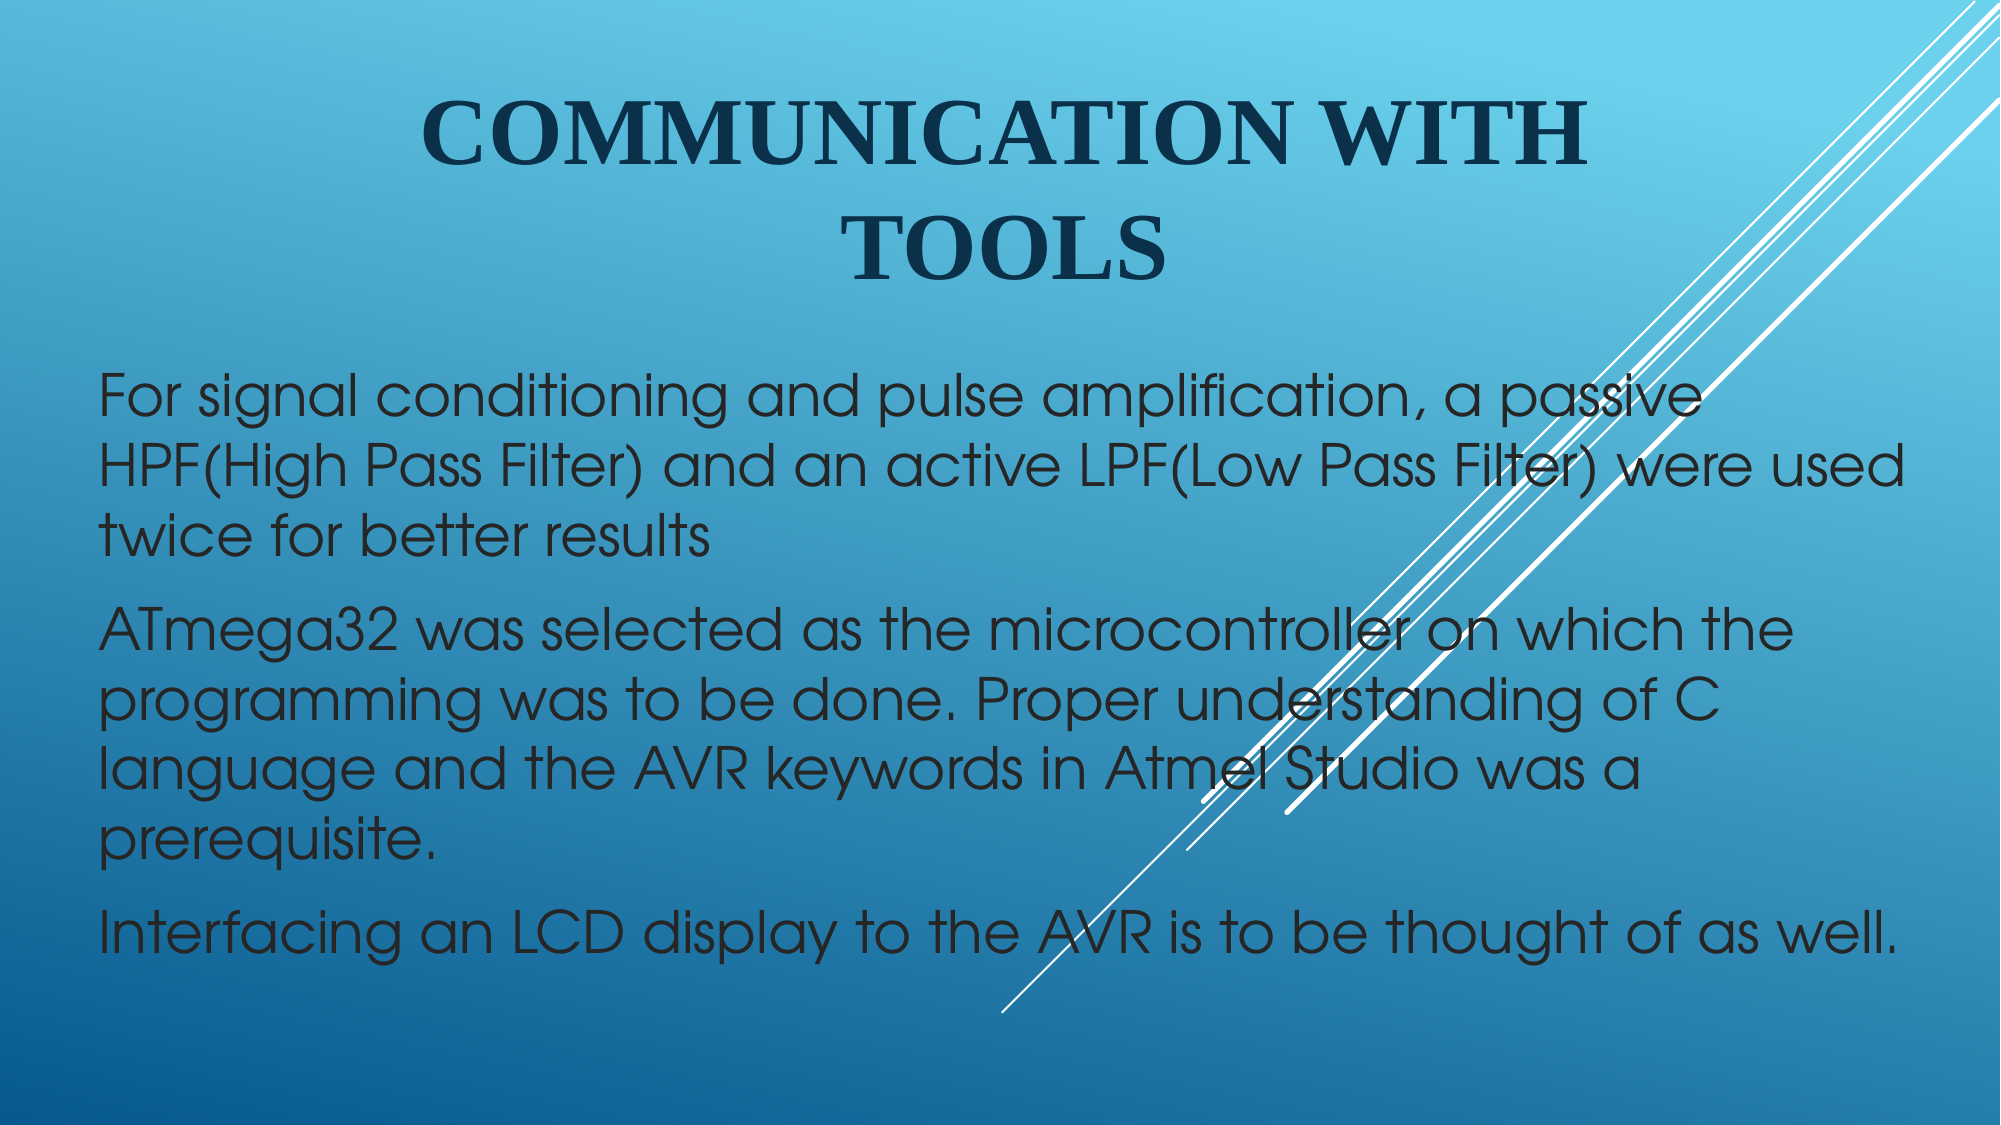

# COMMUNICATION WITH TOOLS
For signal conditioning and pulse amplification, a passive HPF(High Pass Filter) and an active LPF(Low Pass Filter) were used twice for better results
ATmega32 was selected as the microcontroller on which the programming was to be done. Proper understanding of C language and the AVR keywords in Atmel Studio was a prerequisite.
Interfacing an LCD display to the AVR is to be thought of as well.